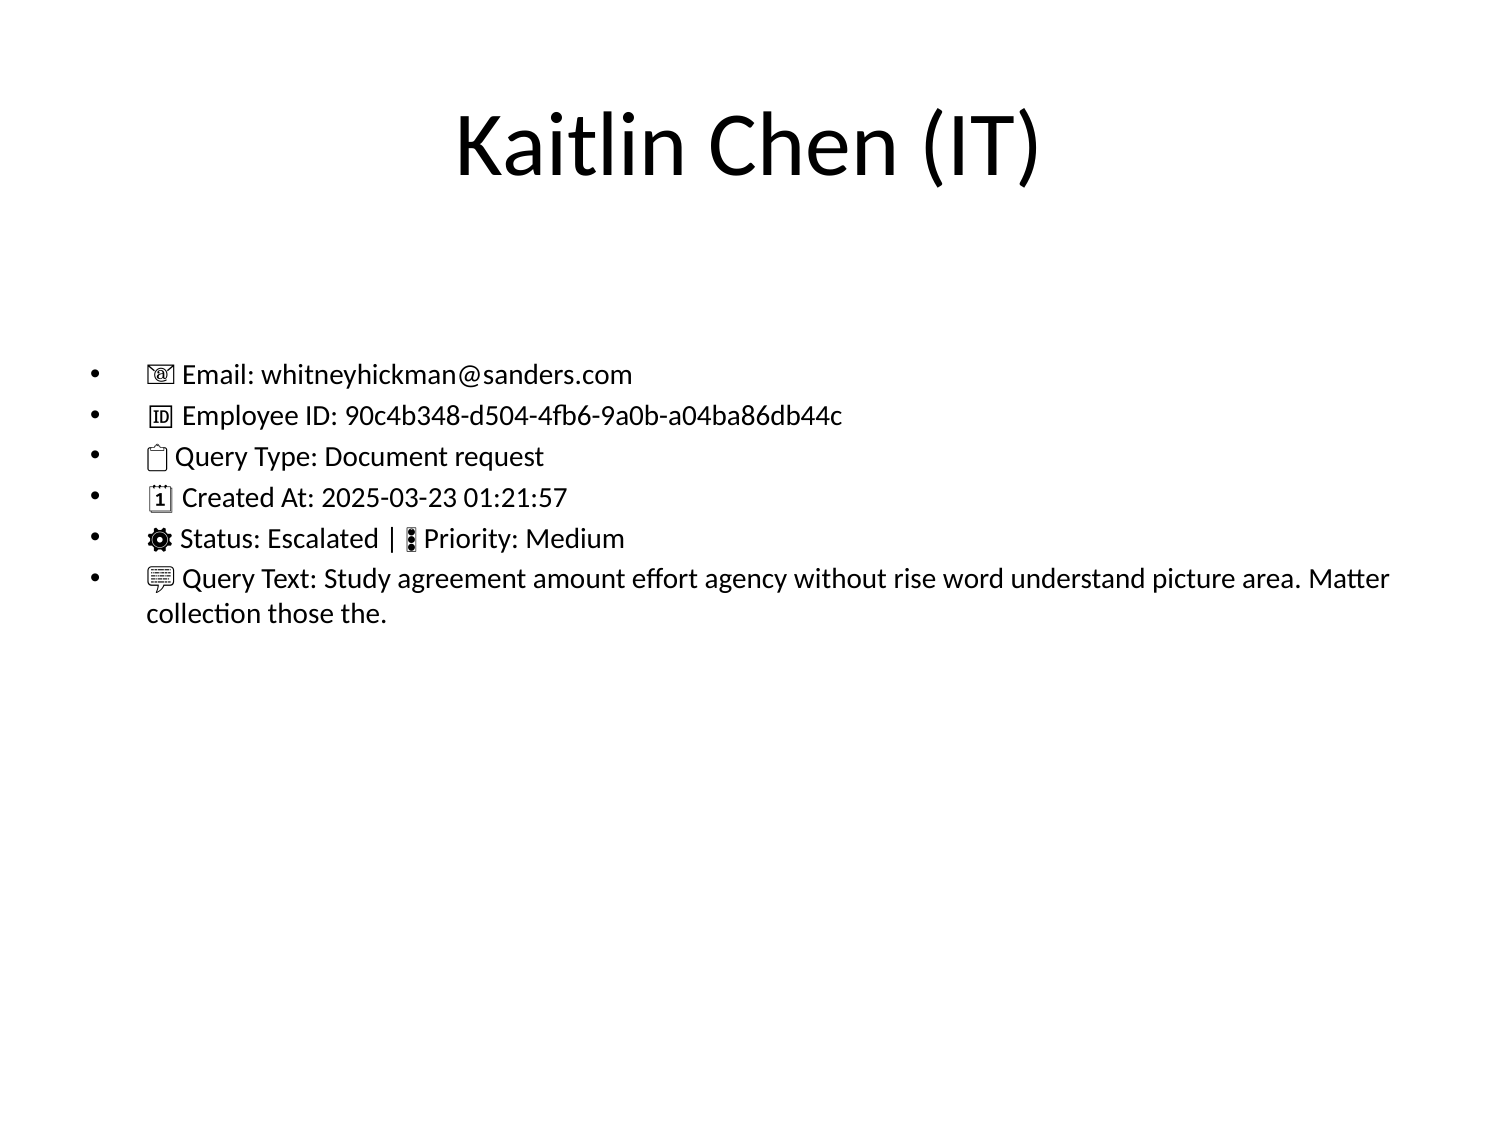

# Kaitlin Chen (IT)

📧 Email: whitneyhickman@sanders.com
🆔 Employee ID: 90c4b348-d504-4fb6-9a0b-a04ba86db44c
📋 Query Type: Document request
🗓 Created At: 2025-03-23 01:21:57
⚙ Status: Escalated | 🚦 Priority: Medium
💬 Query Text: Study agreement amount effort agency without rise word understand picture area. Matter collection those the.